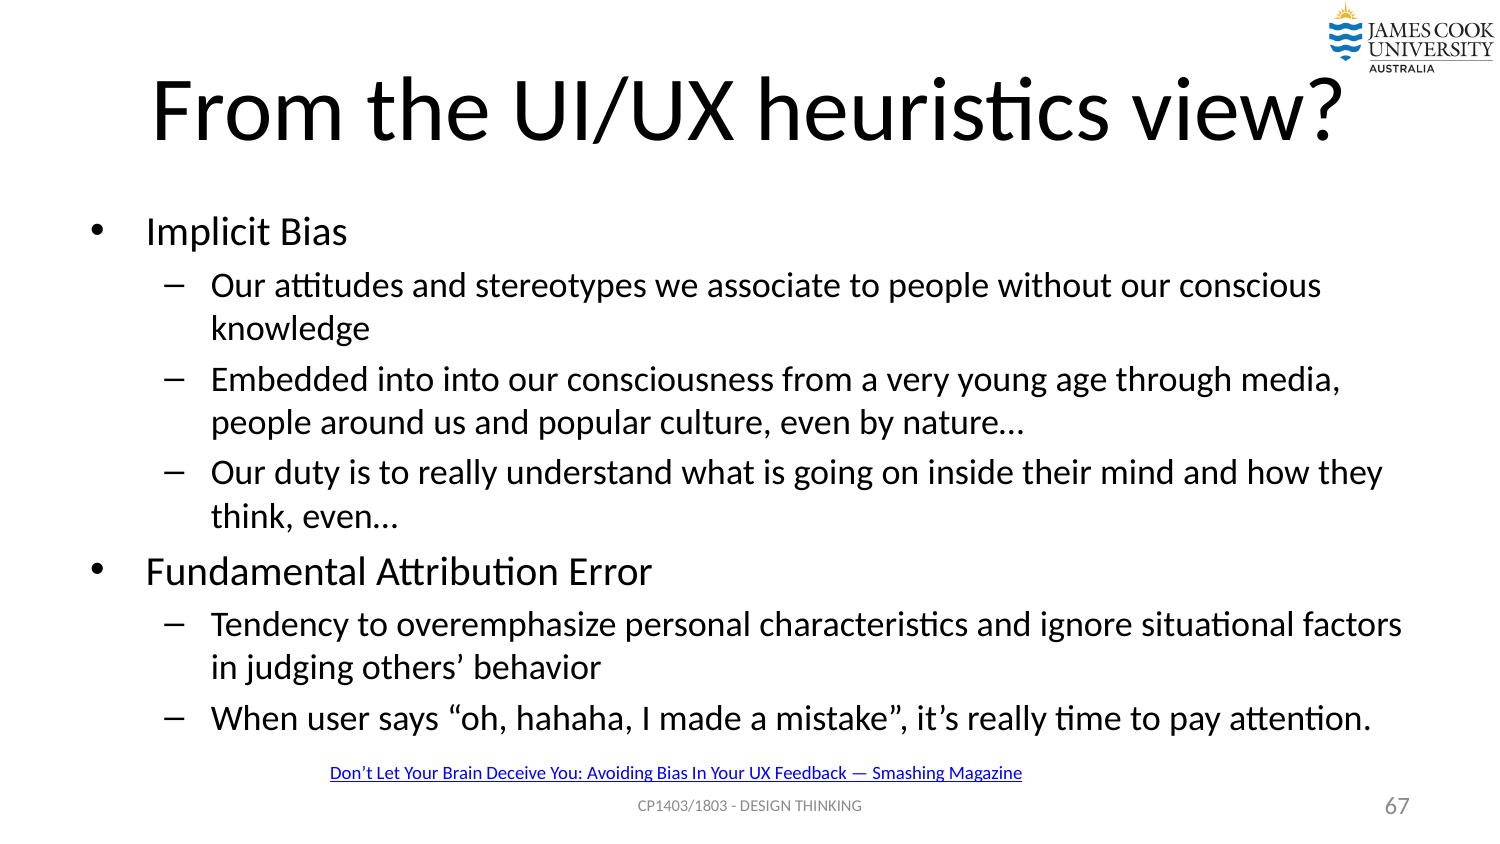

# From the UI/UX heuristics view?
Implicit Bias
Our attitudes and stereotypes we associate to people without our conscious knowledge
Embedded into into our consciousness from a very young age through media, people around us and popular culture, even by nature…
Our duty is to really understand what is going on inside their mind and how they think, even…
Fundamental Attribution Error
Tendency to overemphasize personal characteristics and ignore situational factors in judging others’ behavior
When user says “oh, hahaha, I made a mistake”, it’s really time to pay attention.
Don’t Let Your Brain Deceive You: Avoiding Bias In Your UX Feedback — Smashing Magazine
CP1403/1803 - DESIGN THINKING
67